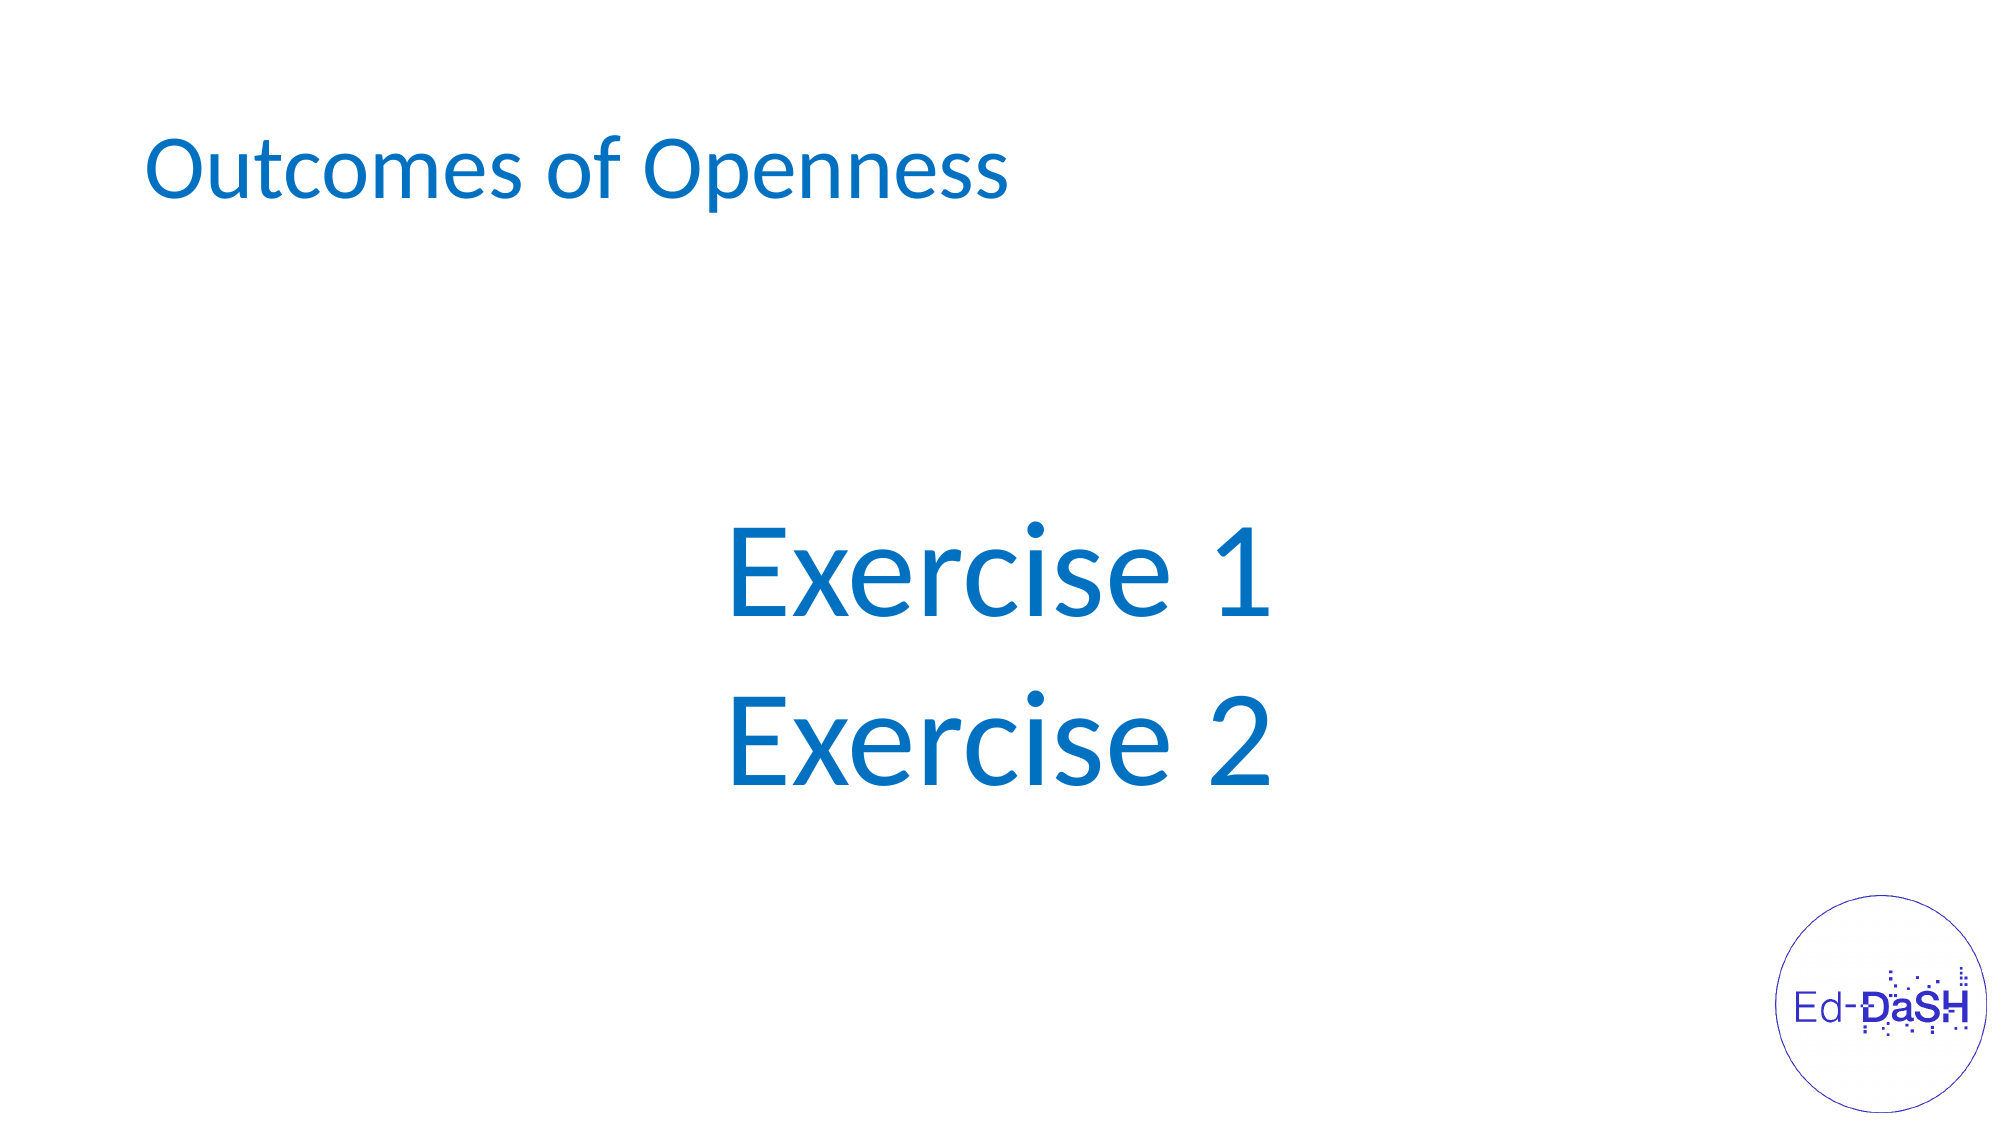

# Outcomes of Openness
Exercise 1
Exercise 2